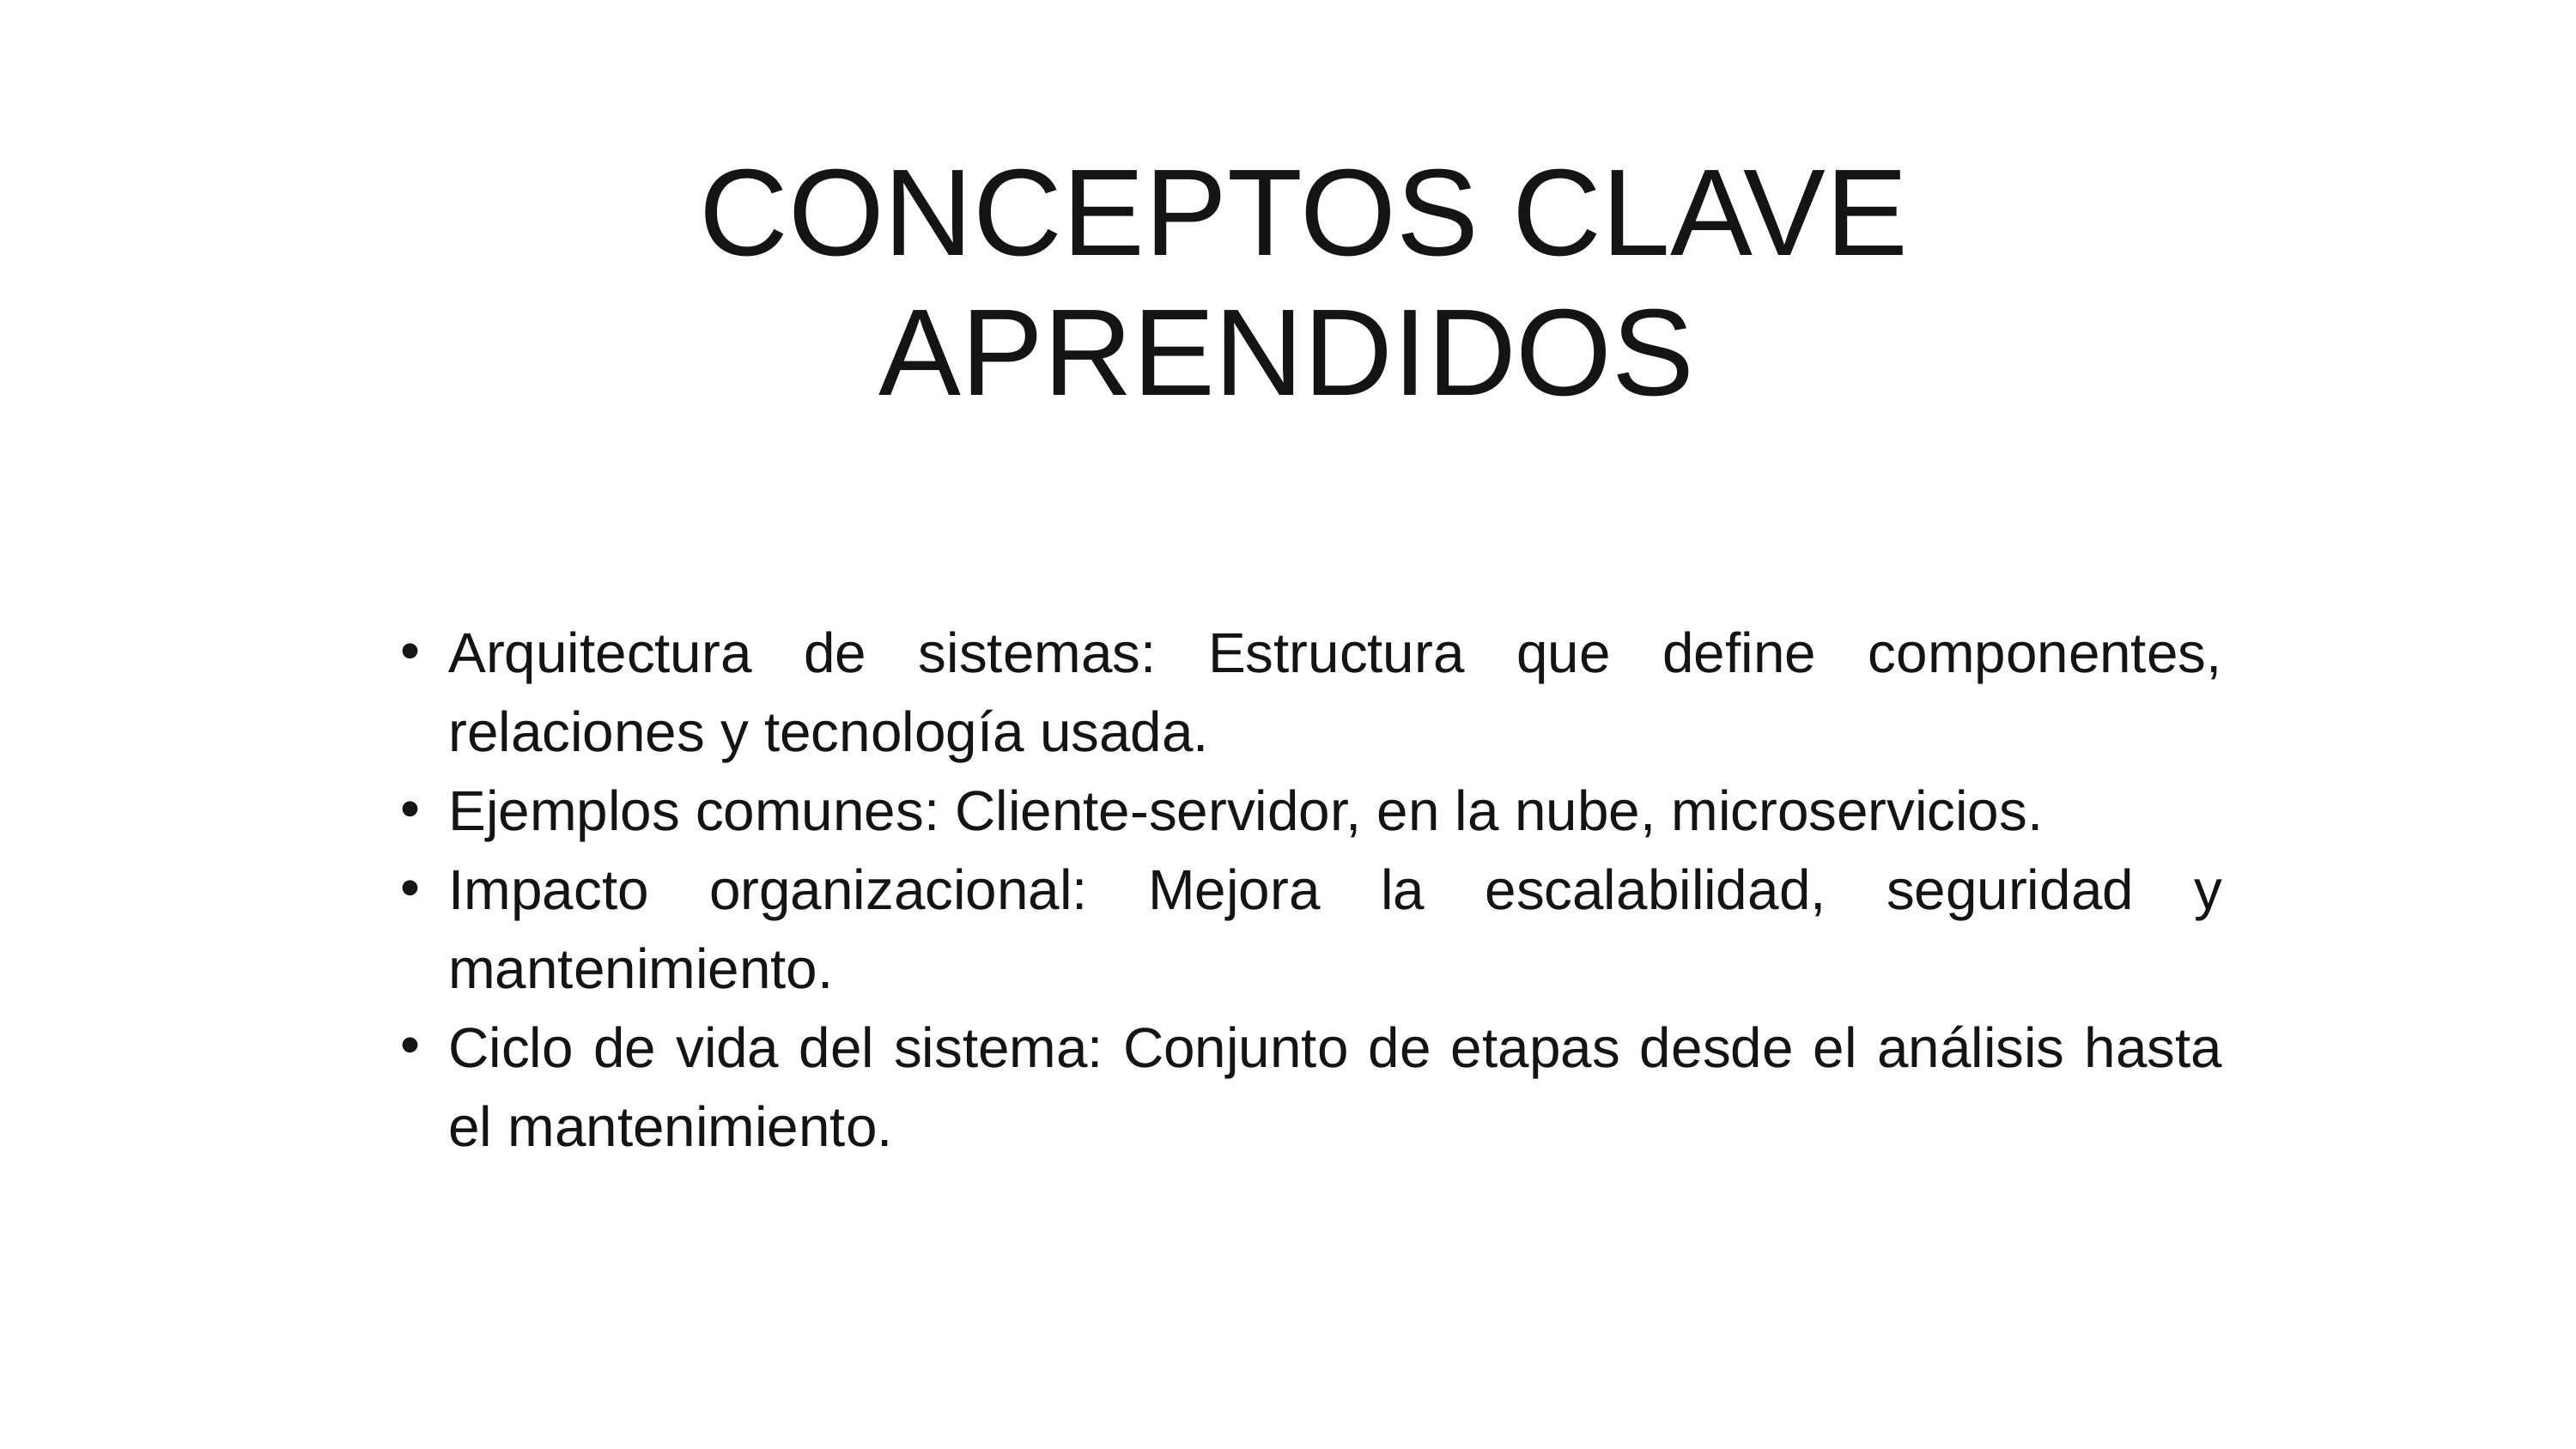

CONCEPTOS CLAVE APRENDIDOS
Arquitectura de sistemas: Estructura que define componentes, relaciones y tecnología usada.
Ejemplos comunes: Cliente-servidor, en la nube, microservicios.
Impacto organizacional: Mejora la escalabilidad, seguridad y mantenimiento.
Ciclo de vida del sistema: Conjunto de etapas desde el análisis hasta el mantenimiento.